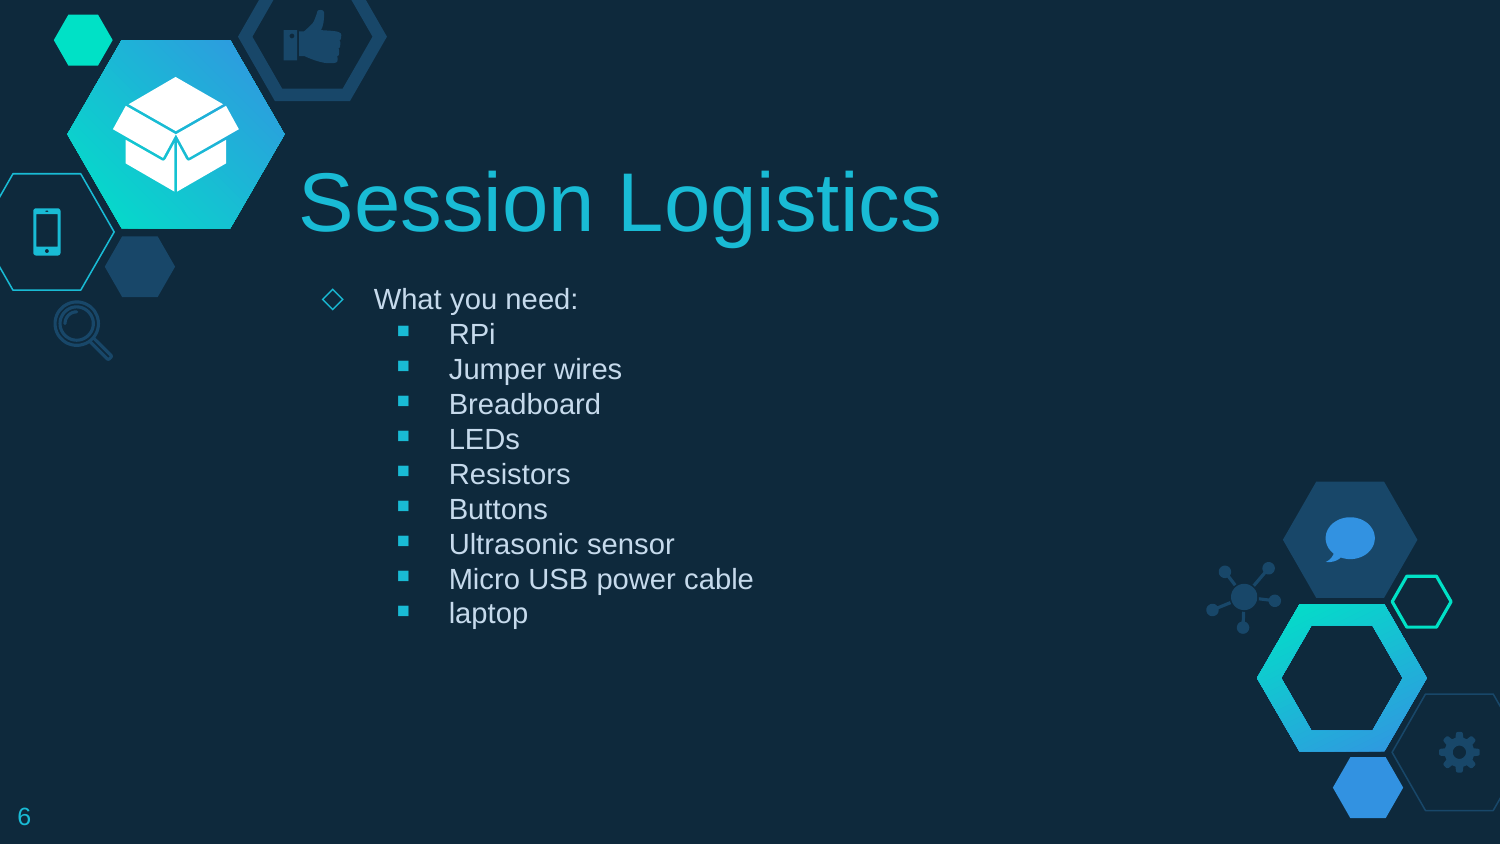

What you need:
RPi
Jumper wires
Breadboard
LEDs
Resistors
Buttons
Ultrasonic sensor
Micro USB power cable
laptop
6